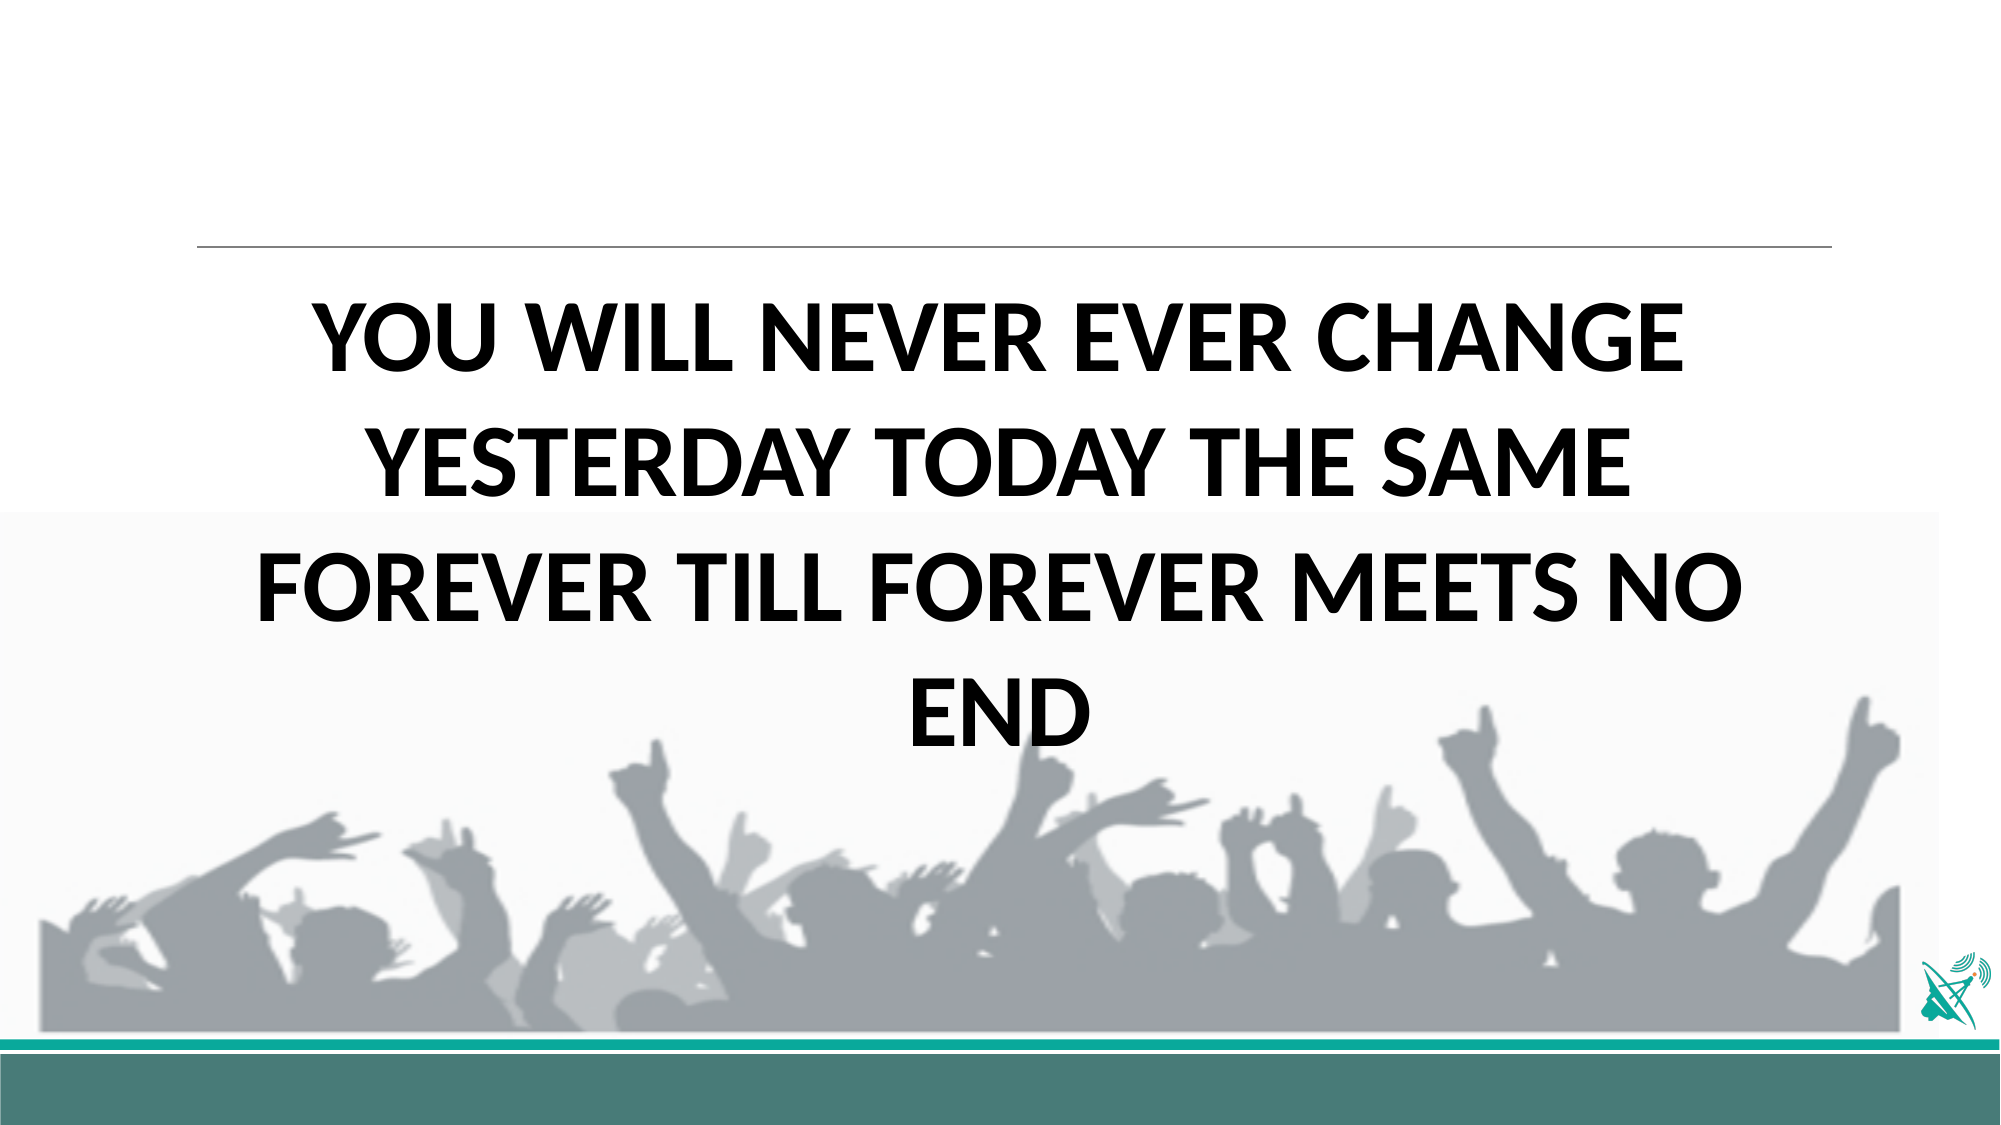

#
YOU WILL NEVER EVER CHANGE
YESTERDAY TODAY THE SAME
FOREVER TILL FOREVER MEETS NO END